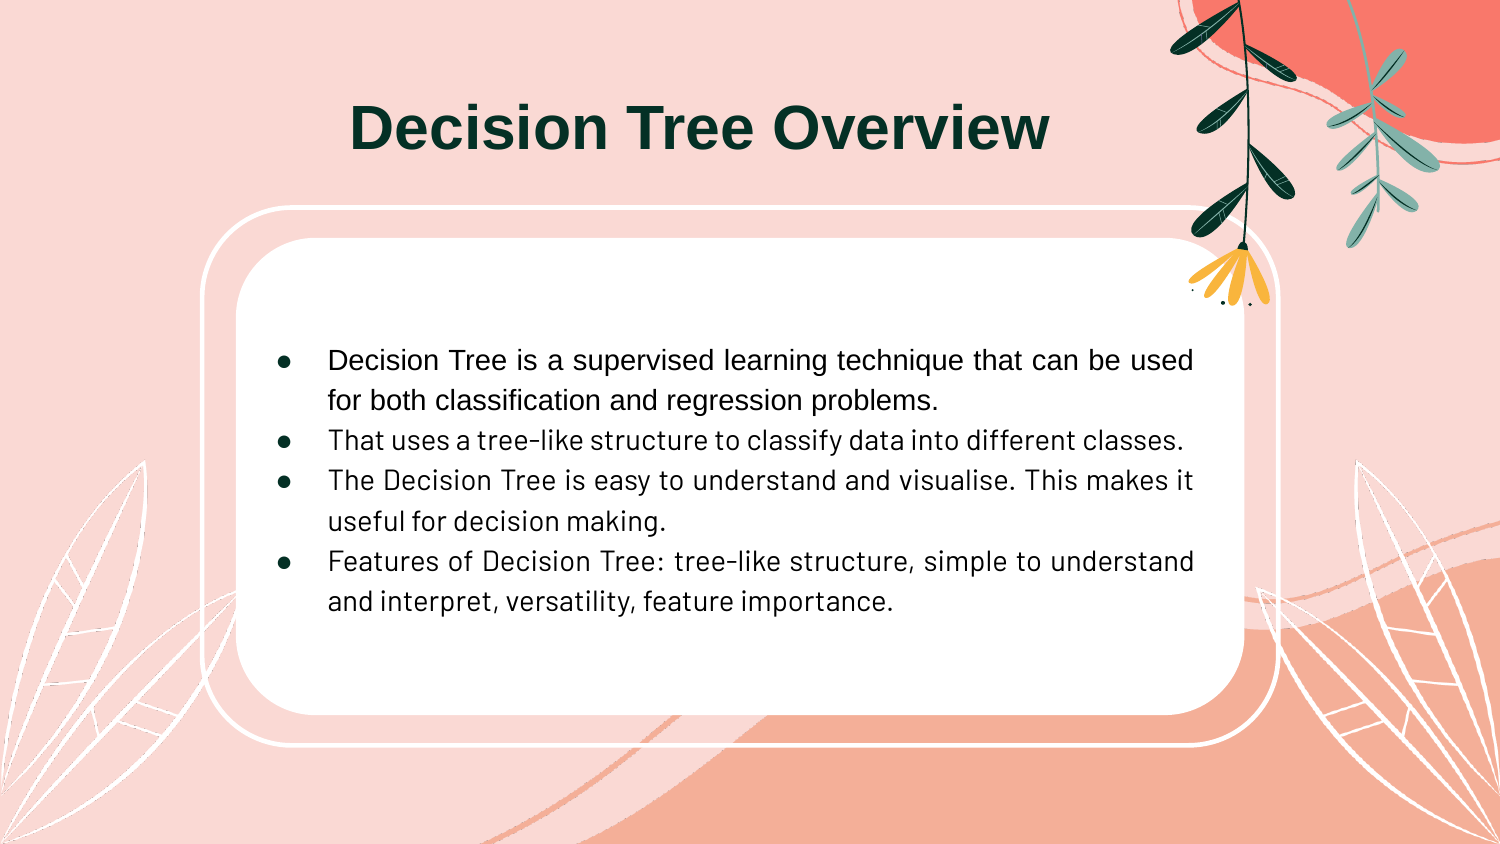

# Decision Tree Overview

Decision Tree is a supervised learning technique that can be used for both classification and regression problems.
That uses a tree-like structure to classify data into different classes.
The Decision Tree is easy to understand and visualise. This makes it useful for decision making.
Features of Decision Tree: tree-like structure, simple to understand and interpret, versatility, feature importance.